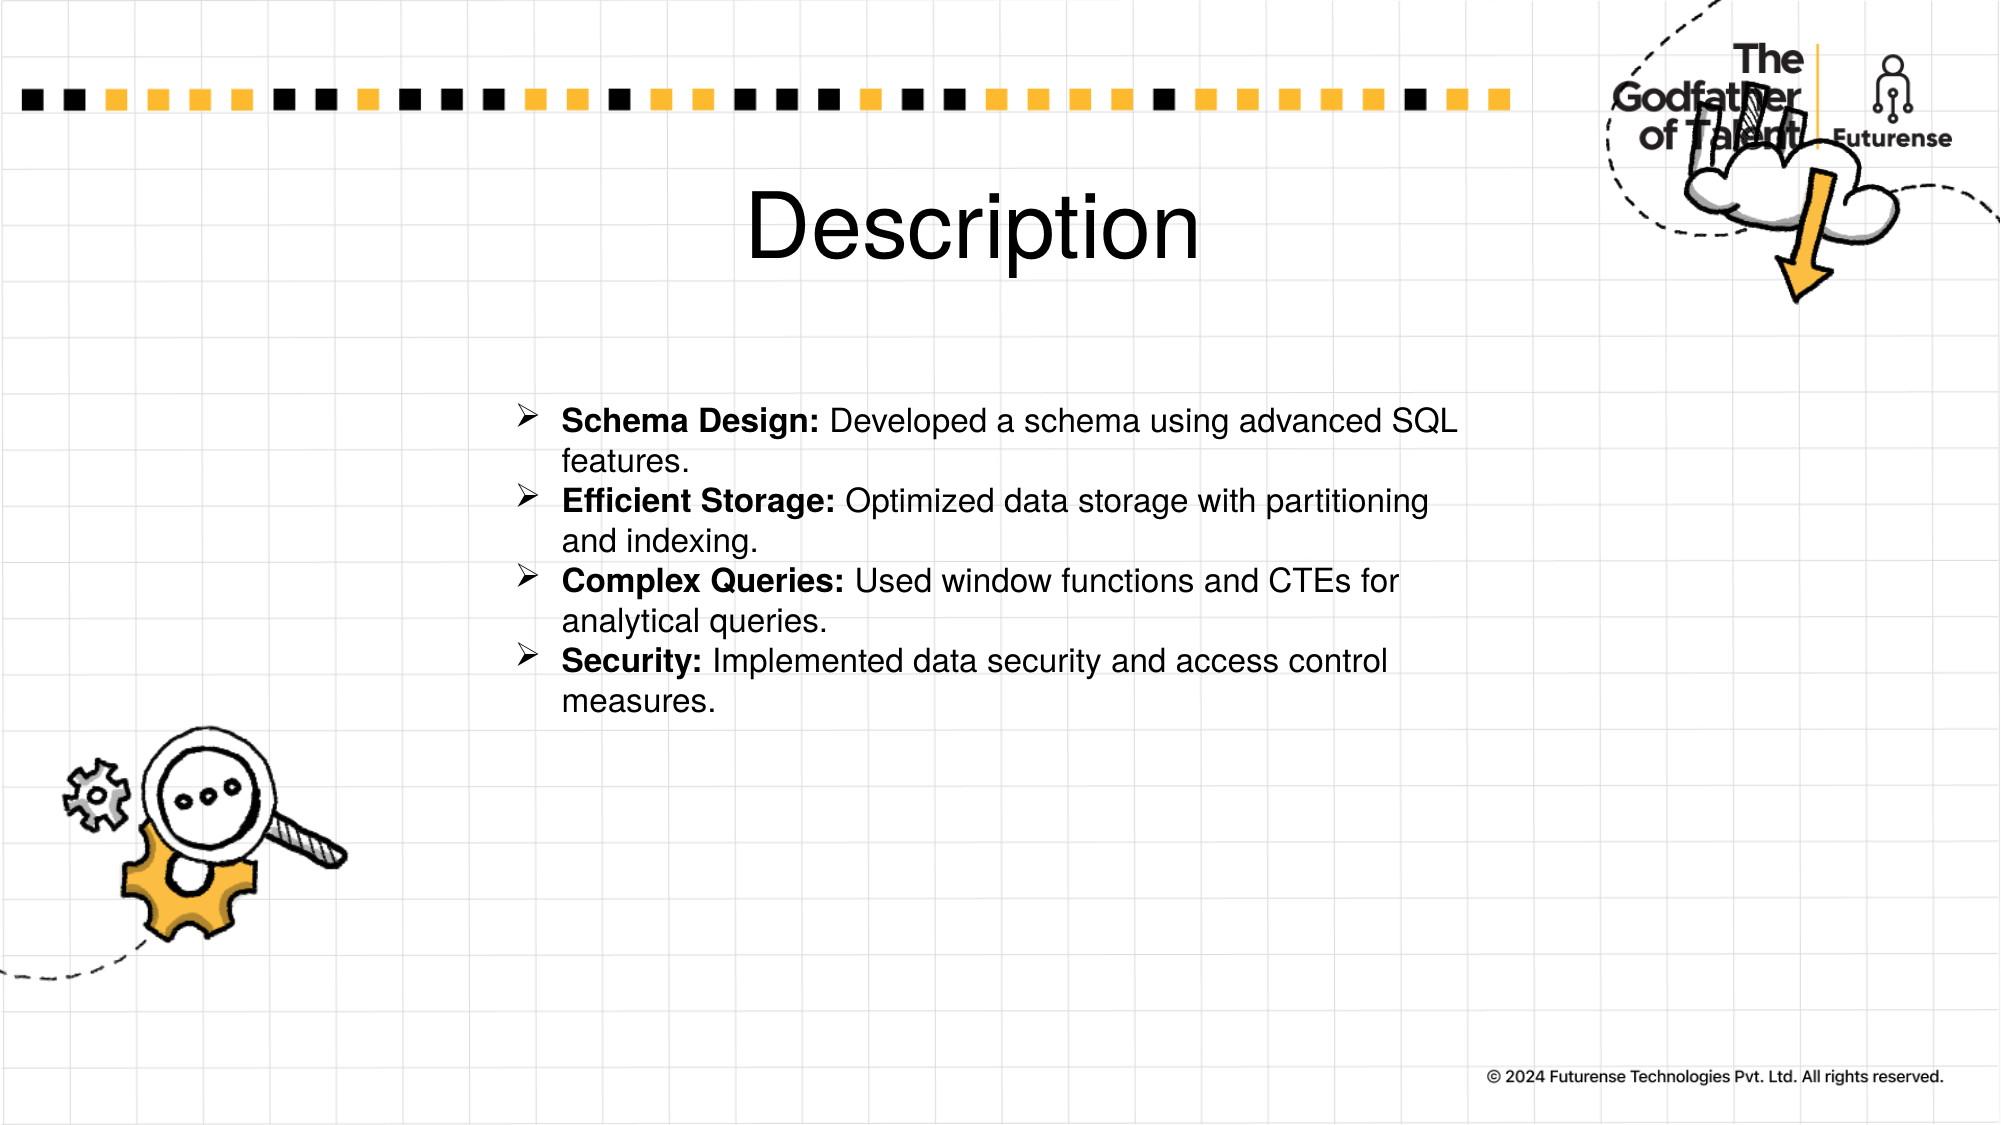

# Description
Schema Design: Developed a schema using advanced SQL features.
Efficient Storage: Optimized data storage with partitioning and indexing.
Complex Queries: Used window functions and CTEs for analytical queries.
Security: Implemented data security and access control measures.